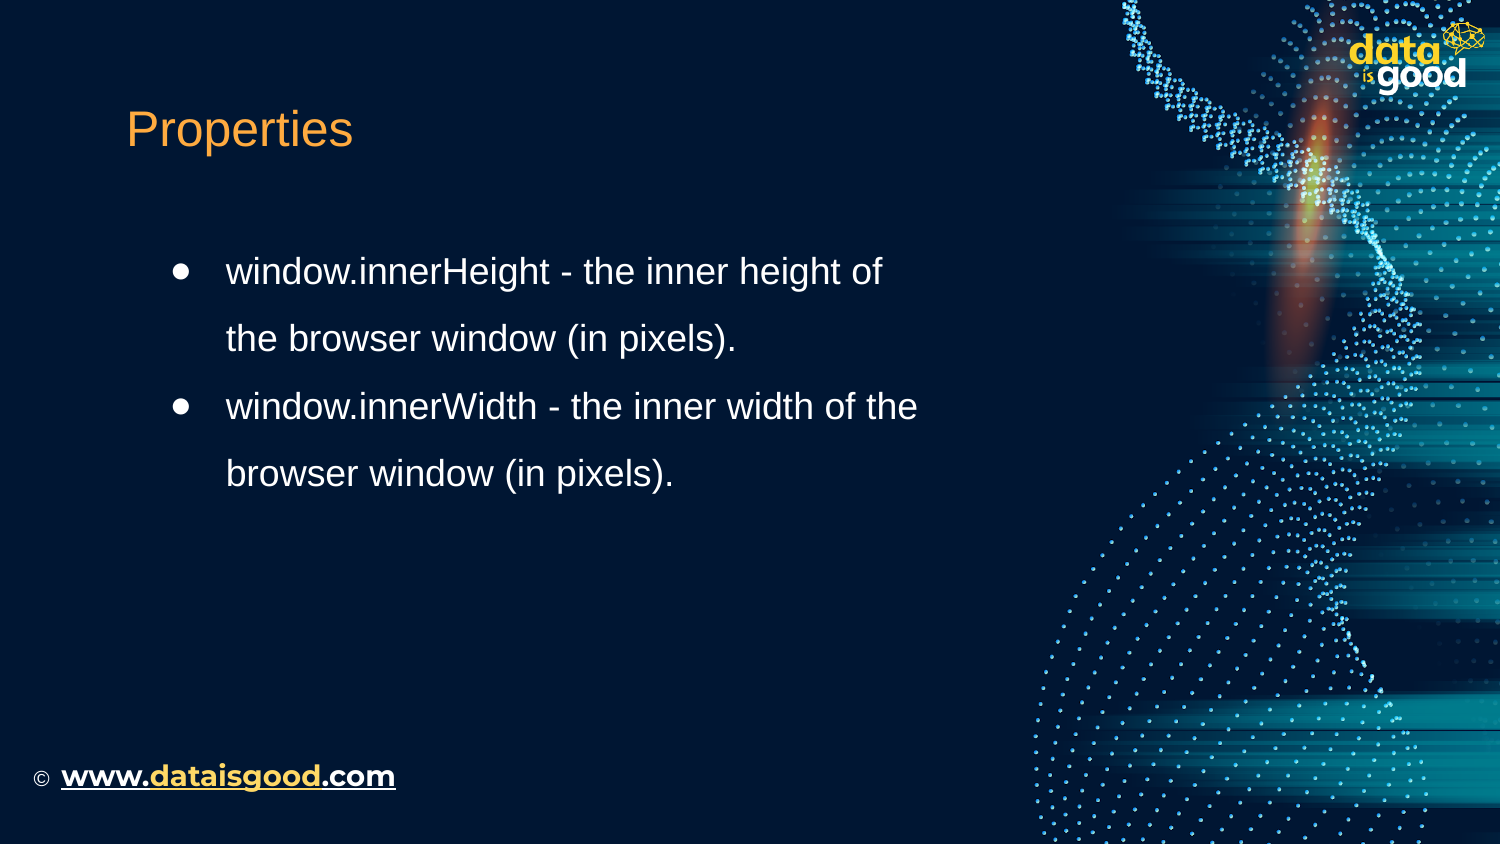

# Properties
window.innerHeight - the inner height of the browser window (in pixels).
window.innerWidth - the inner width of the browser window (in pixels).